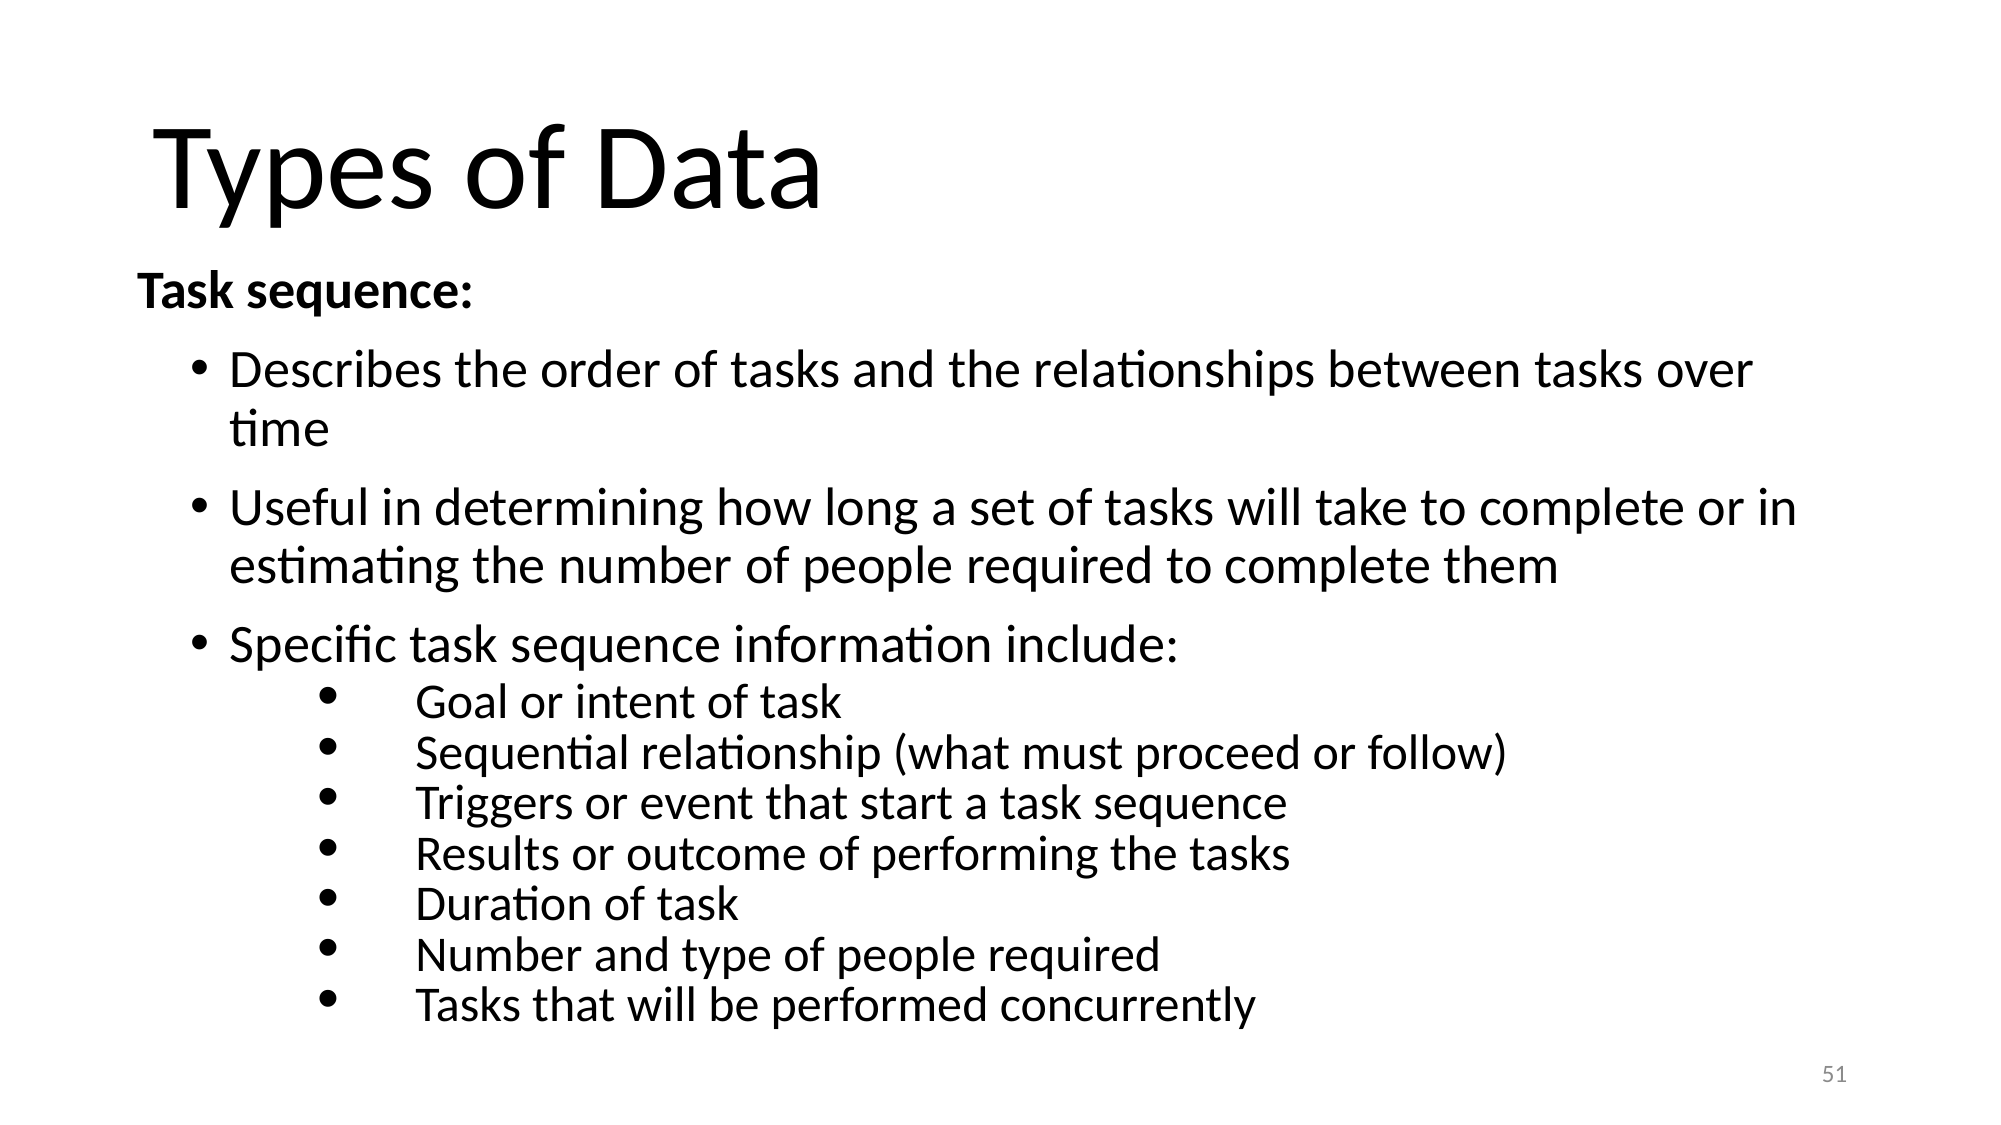

# Types of Data
Task sequence:
Describes the order of tasks and the relationships between tasks over time
Useful in determining how long a set of tasks will take to complete or in estimating the number of people required to complete them
Specific task sequence information include:
  Goal or intent of task
  Sequential relationship (what must proceed or follow)
  Triggers or event that start a task sequence
  Results or outcome of performing the tasks
  Duration of task
  Number and type of people required
  Tasks that will be performed concurrently
51